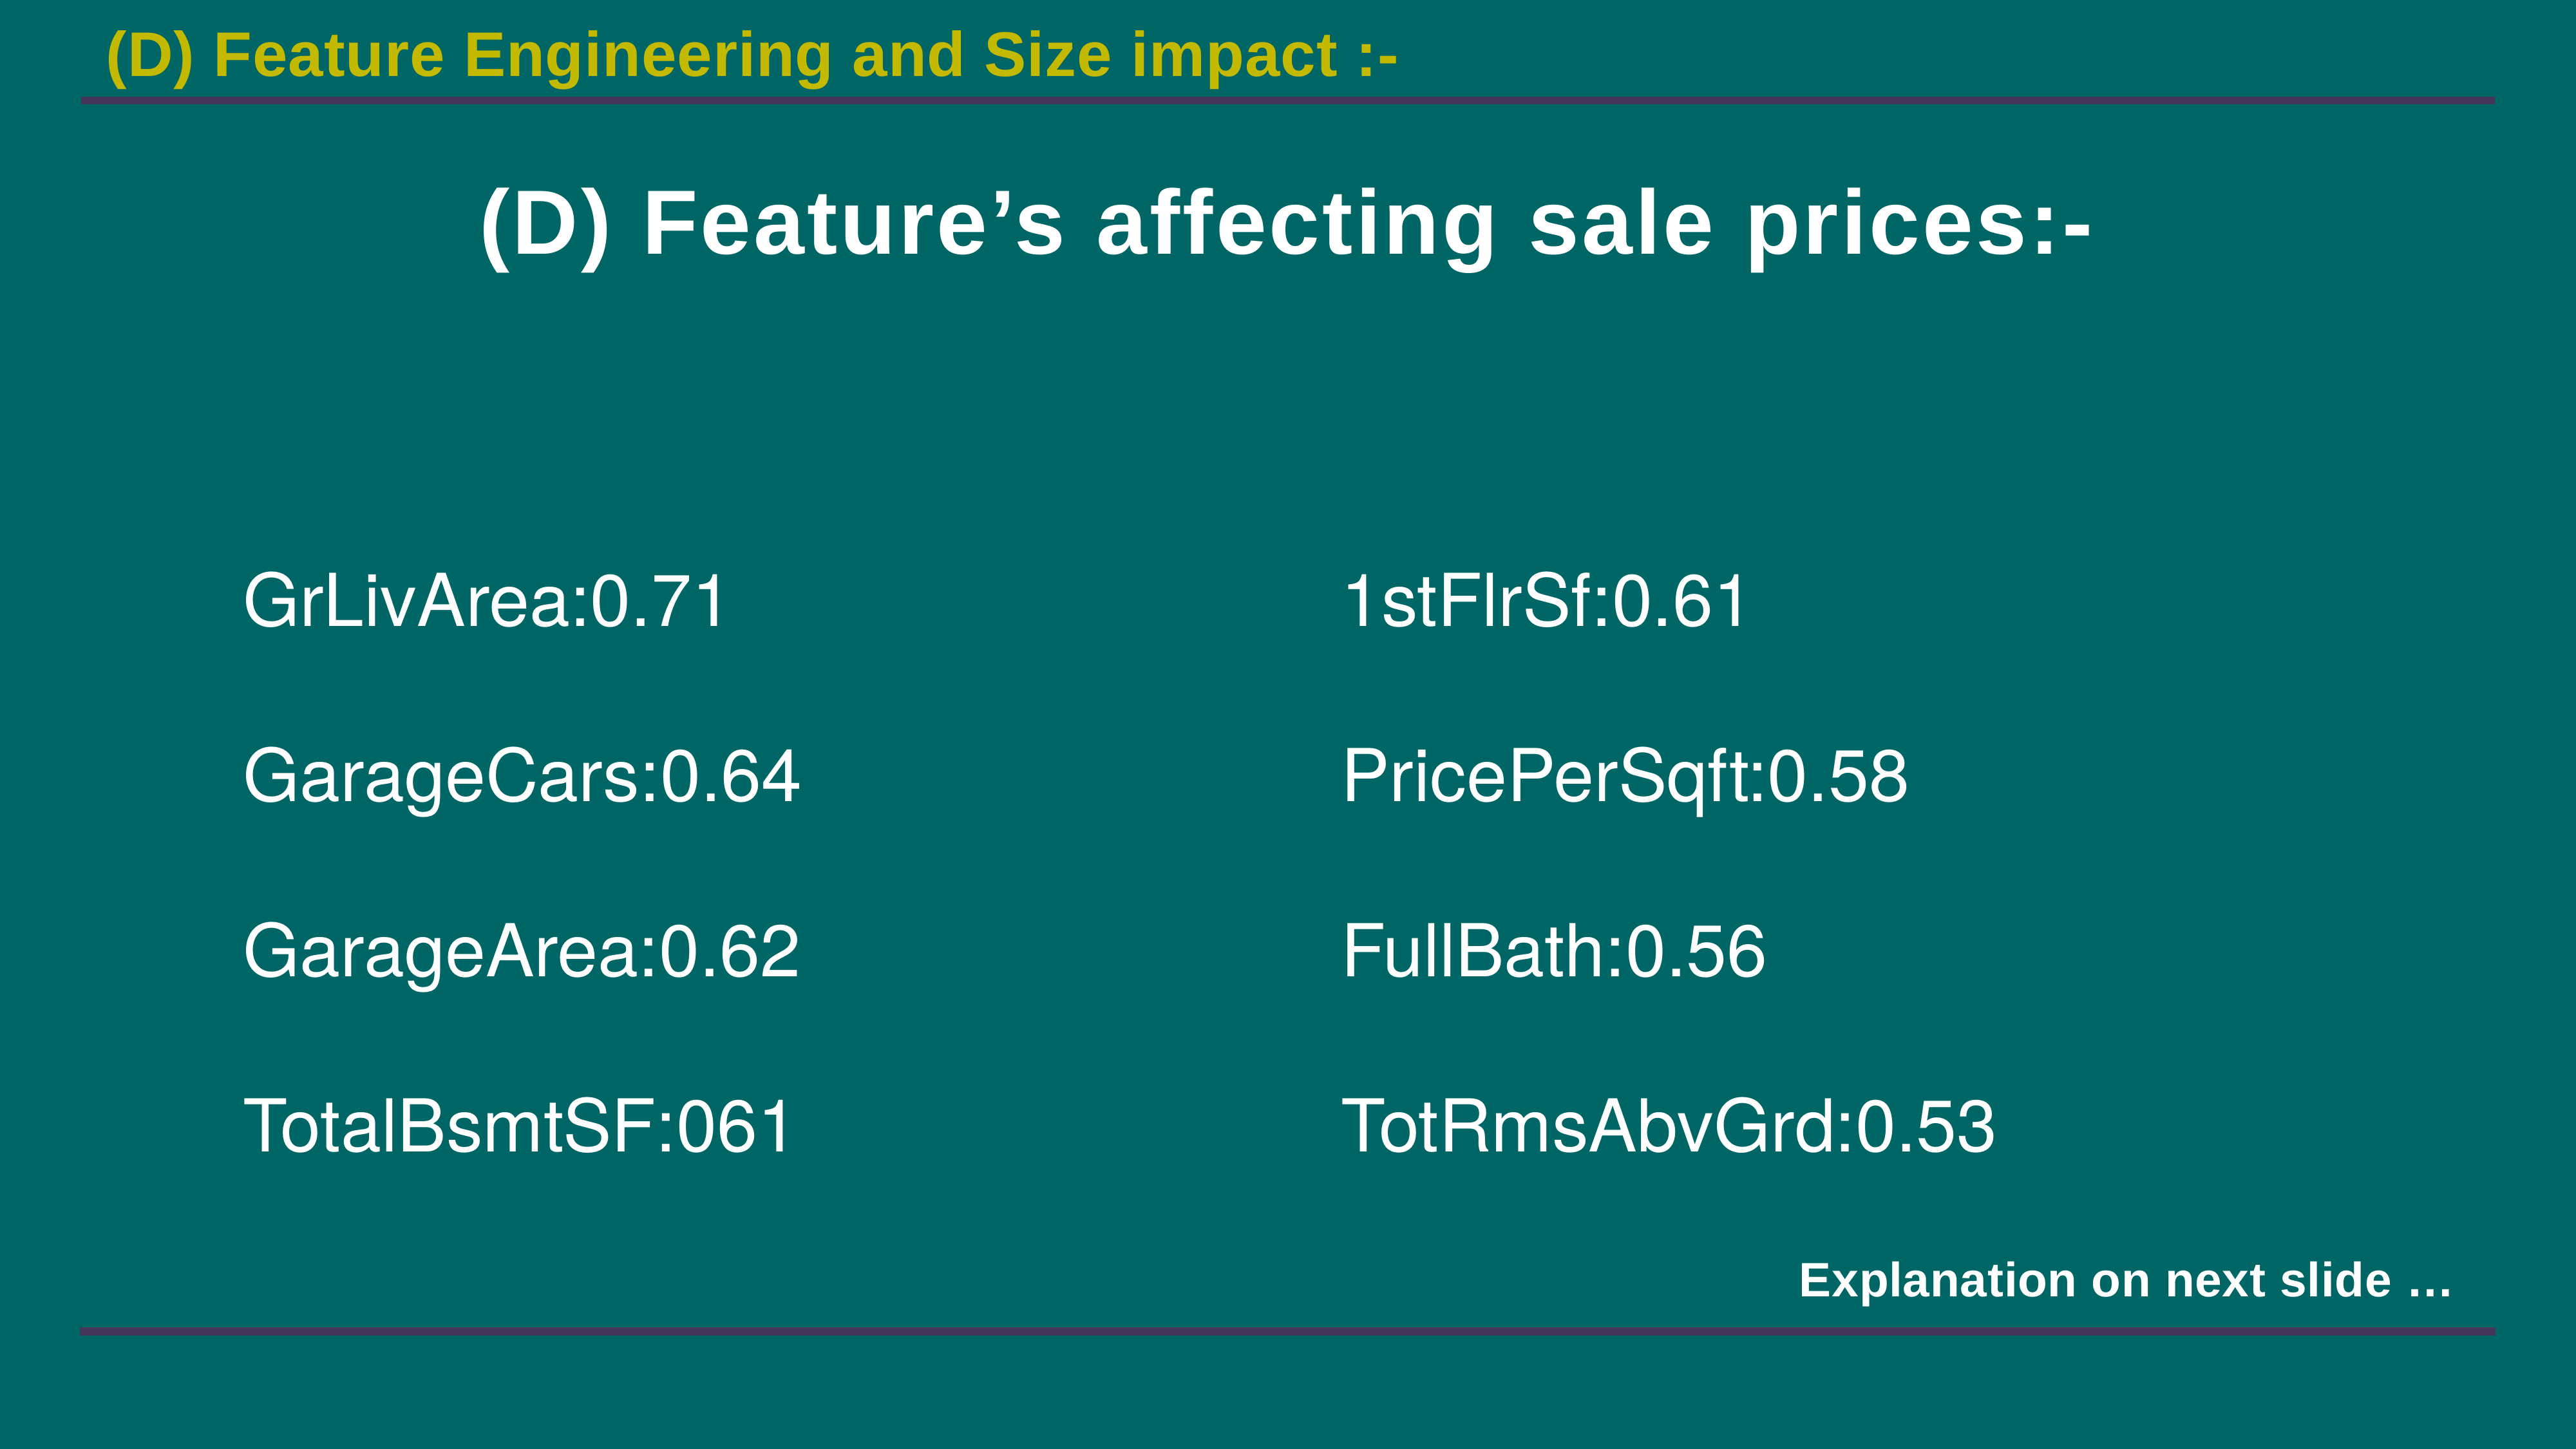

(D) Feature Engineering and Size impact :-
# (D) Feature’s affecting sale prices:-
GrLivArea:0.71
GarageCars:0.64
GarageArea:0.62
TotalBsmtSF:061
1stFlrSf:0.61
PricePerSqft:0.58
FullBath:0.56
TotRmsAbvGrd:0.53
Explanation on next slide …